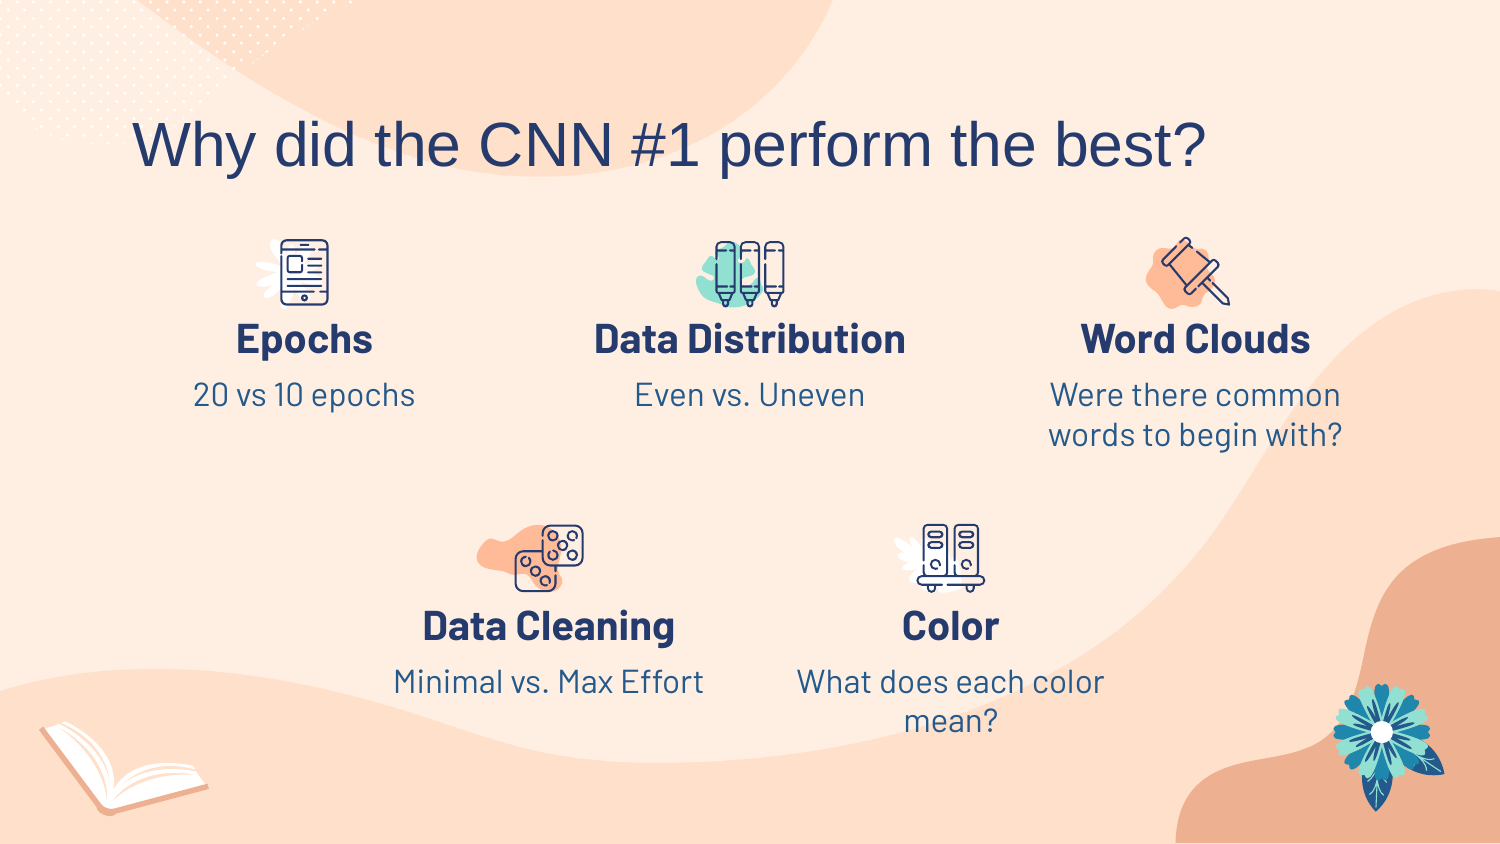

Why did the CNN #1 perform the best?

# Epochs
Data Distribution
Word Clouds
20 vs 10 epochs
Even vs. Uneven
Were there common words to begin with?

Data Cleaning
Color
Minimal vs. Max Effort
What does each color mean?